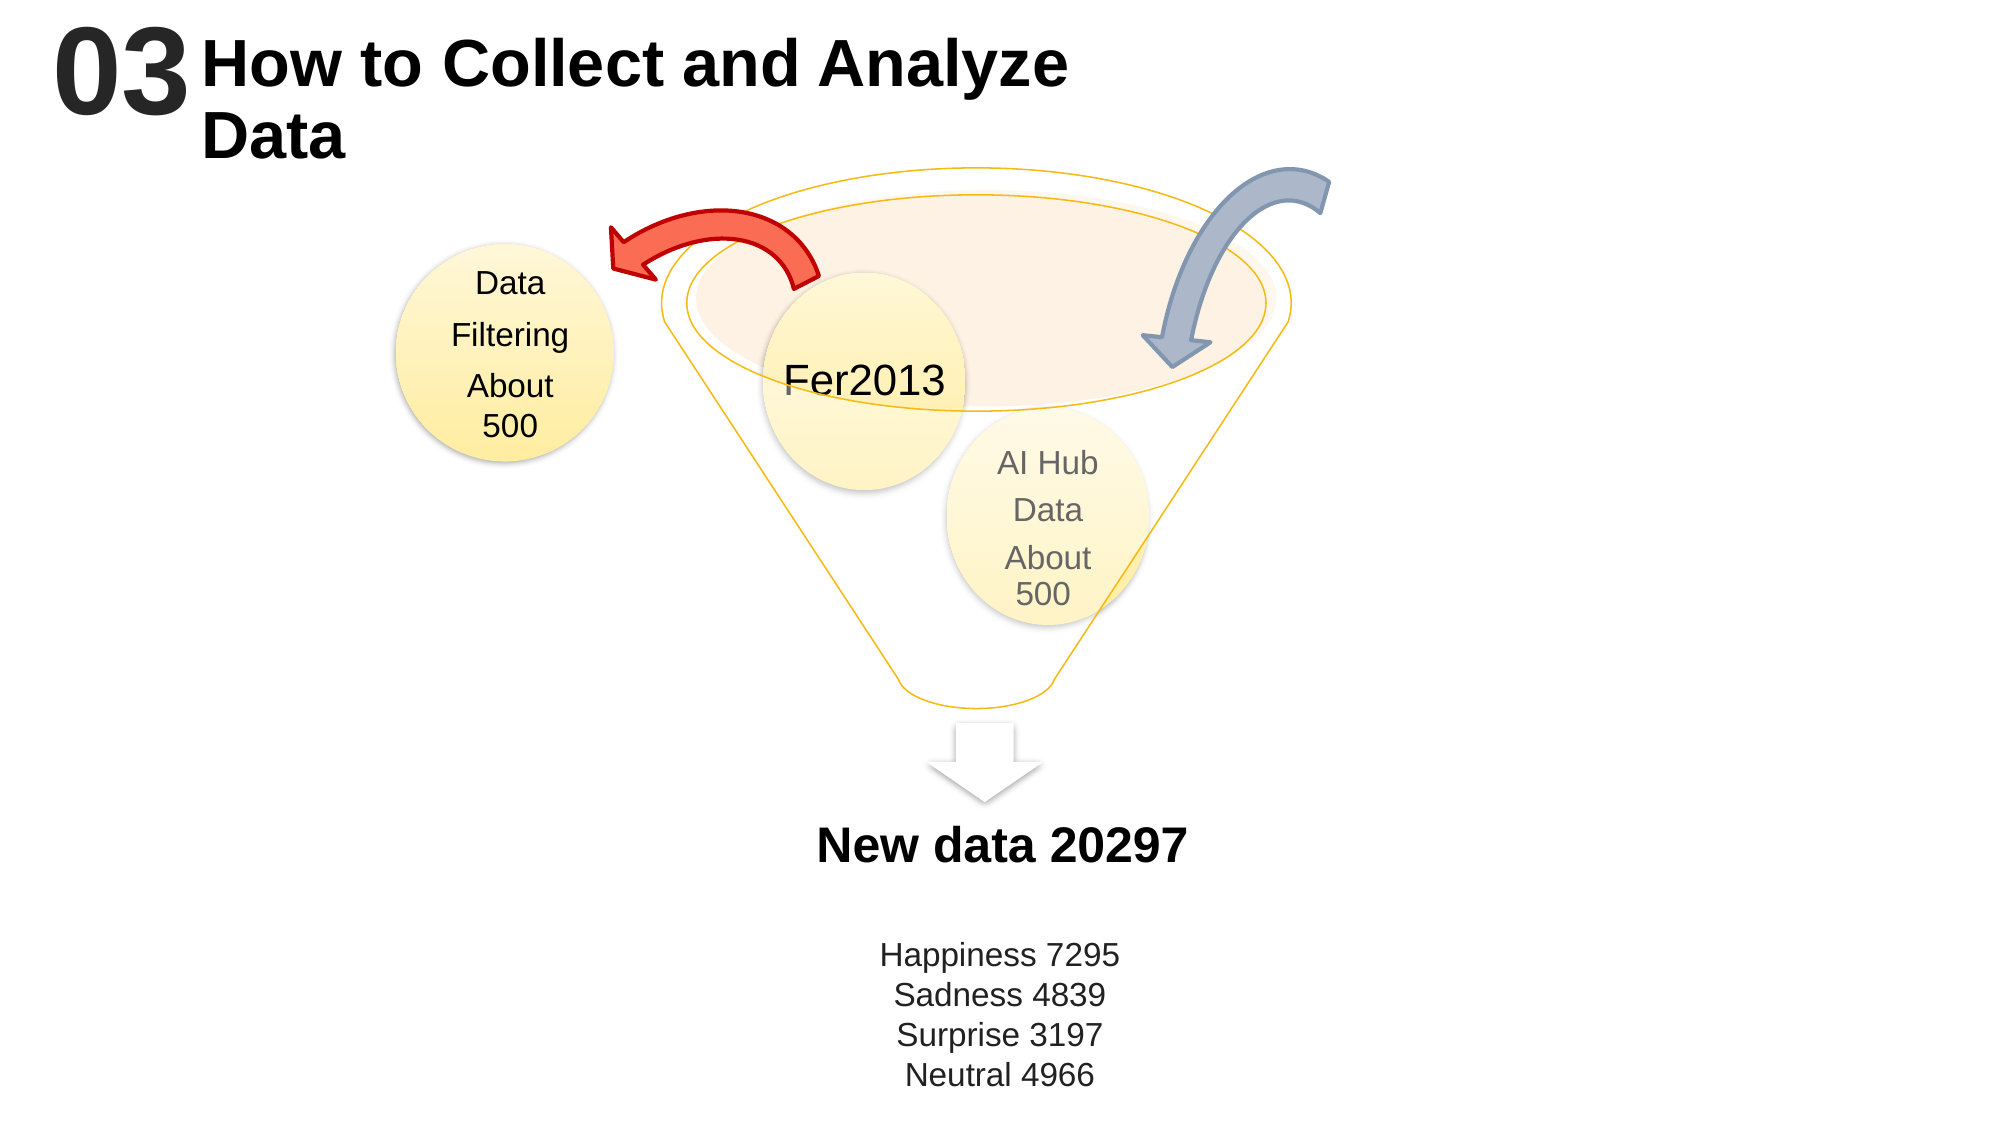

03
How to Collect and Analyze Data

Data
Filtering
About 500

Fer2013

AI Hub
Data
About 500

New data 20297
Happiness 7295
Sadness 4839
Surprise 3197
Neutral 4966